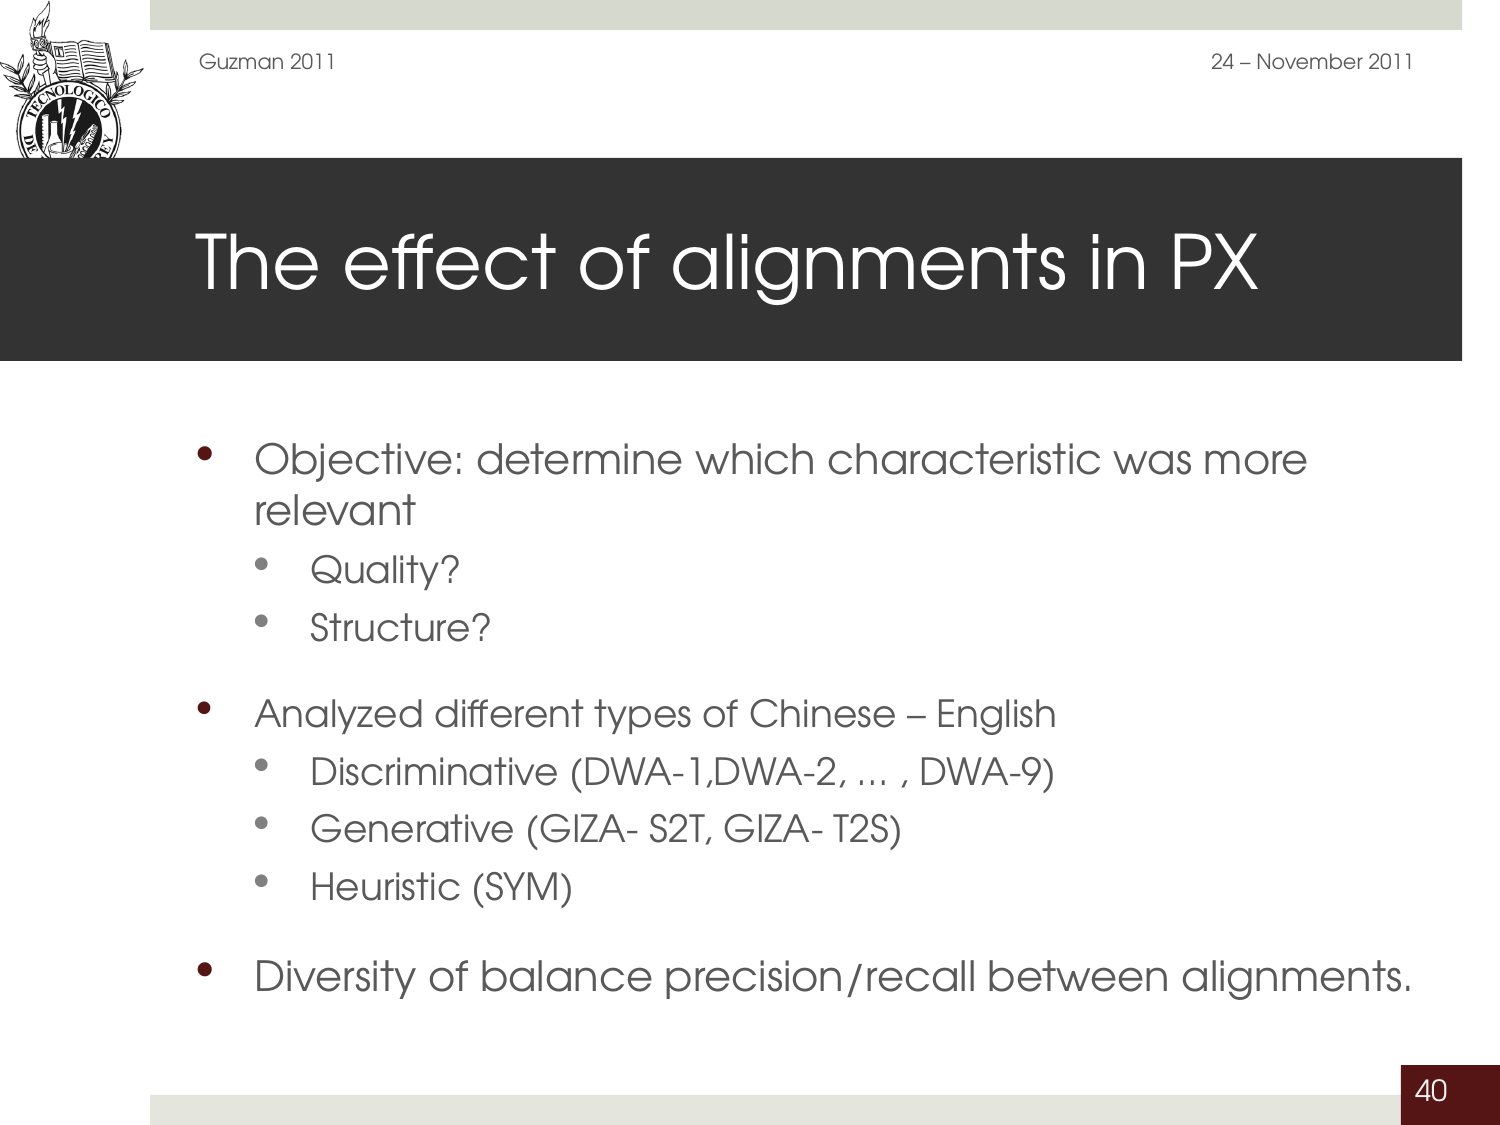

Guzman 2011
24 – November 2011
# The effect of alignments in PX
Objective: determine which characteristic was more relevant
Quality?
Structure?
Analyzed different types of Chinese – English
Discriminative (DWA-1,DWA-2, … , DWA-9)
Generative (GIZA- S2T, GIZA- T2S)
Heuristic (SYM)
Diversity of balance precision/recall between alignments.